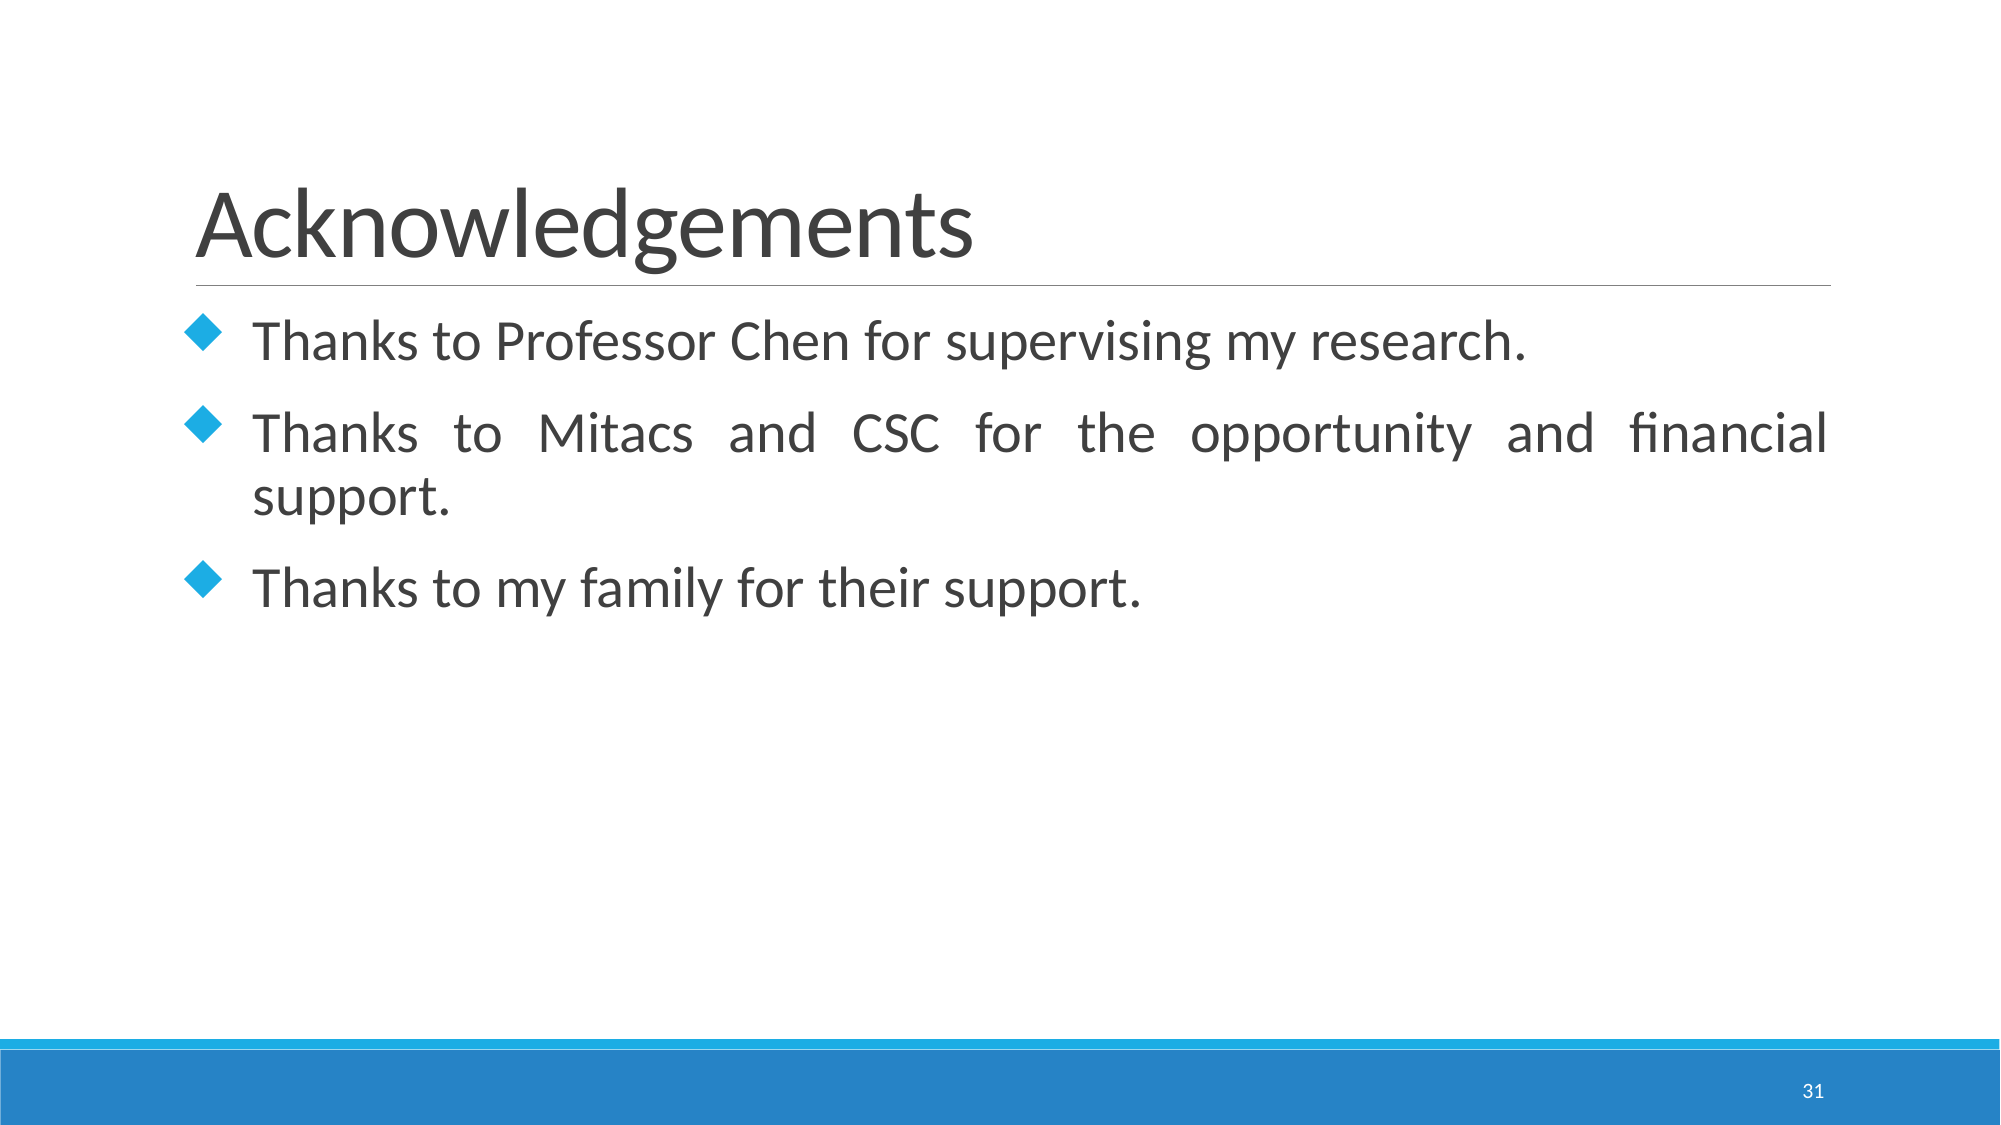

# Acknowledgements
Thanks to Professor Chen for supervising my research.
Thanks to Mitacs and CSC for the opportunity and financial support.
Thanks to my family for their support.
31